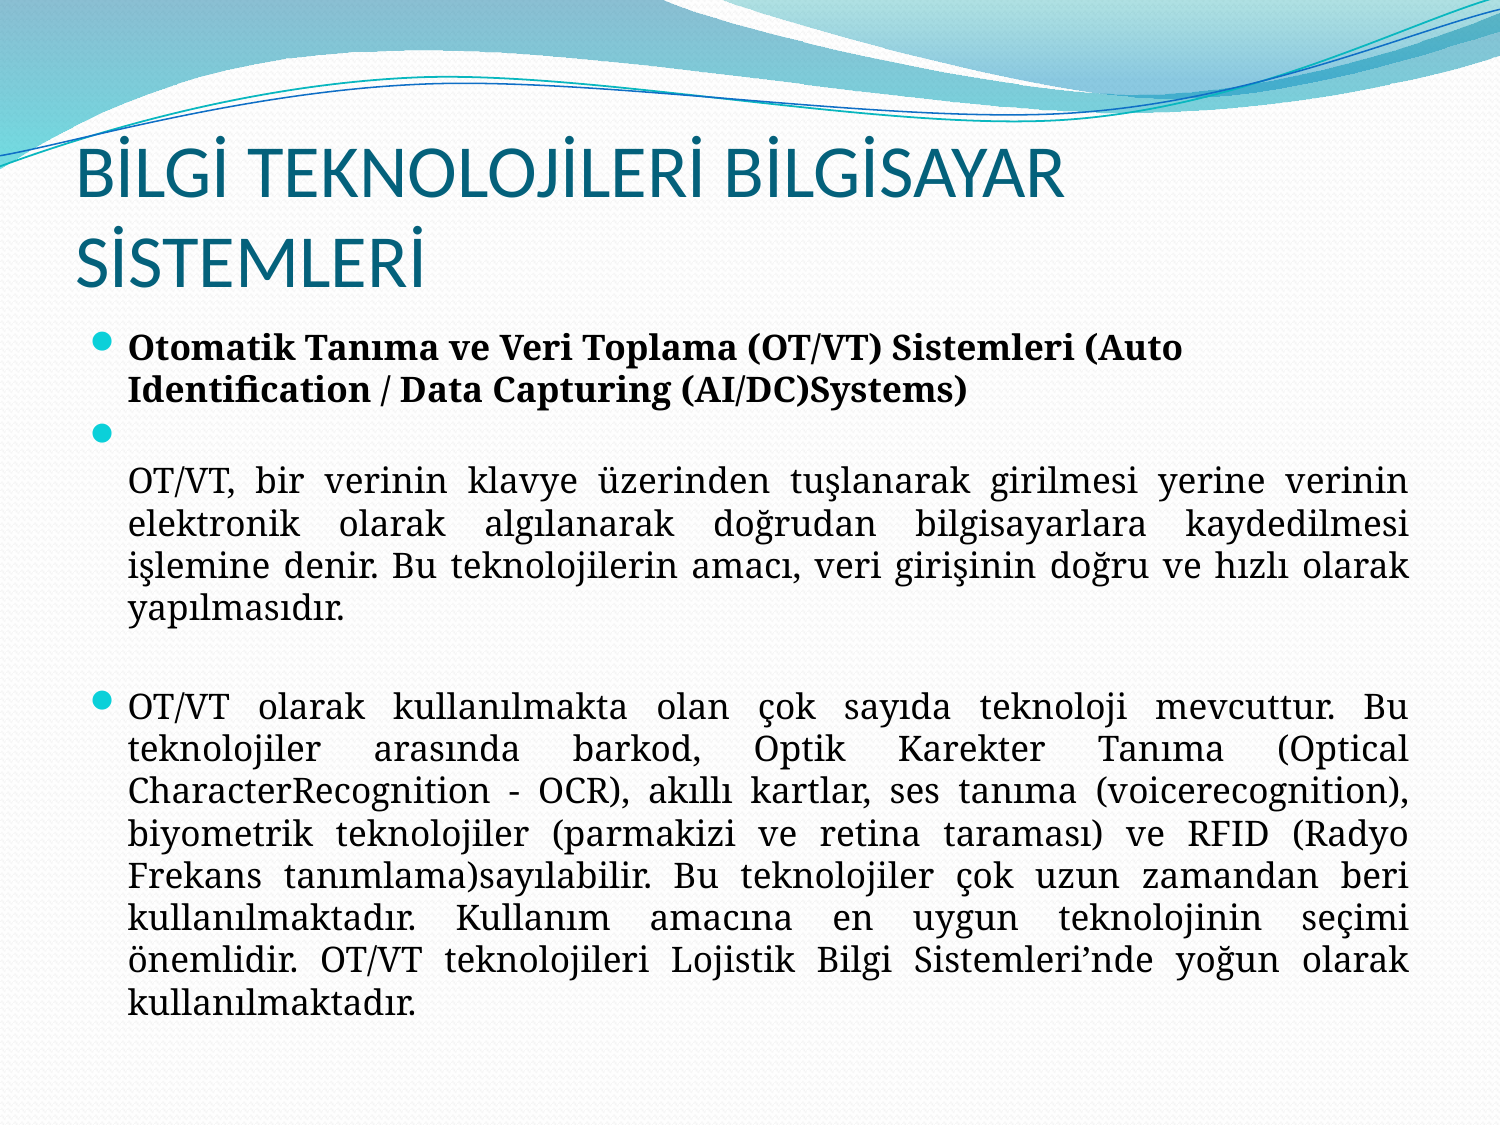

# BİLGİ TEKNOLOJİLERİ BİLGİSAYAR SİSTEMLERİ
Otomatik Tanıma ve Veri Toplama (OT/VT) Sistemleri (Auto Identification / Data Capturing (AI/DC)Systems)
OT/VT, bir verinin klavye üzerinden tuşlanarak girilmesi yerine verinin elektronik olarak algılanarak doğrudan bilgisayarlara kaydedilmesi işlemine denir. Bu teknolojilerin amacı, veri girişinin doğru ve hızlı olarak yapılmasıdır.

OT/VT olarak kullanılmakta olan çok sayıda teknoloji mevcuttur. Bu teknolojiler arasında barkod, Optik Karekter Tanıma (Optical CharacterRecognition - OCR), akıllı kartlar, ses tanıma (voicerecognition), biyometrik teknolojiler (parmakizi ve retina taraması) ve RFID (Radyo Frekans tanımlama)sayılabilir. Bu teknolojiler çok uzun zamandan beri kullanılmaktadır. Kullanım amacına en uygun teknolojinin seçimi önemlidir. OT/VT teknolojileri Lojistik Bilgi Sistemleri’nde yoğun olarak kullanılmaktadır.